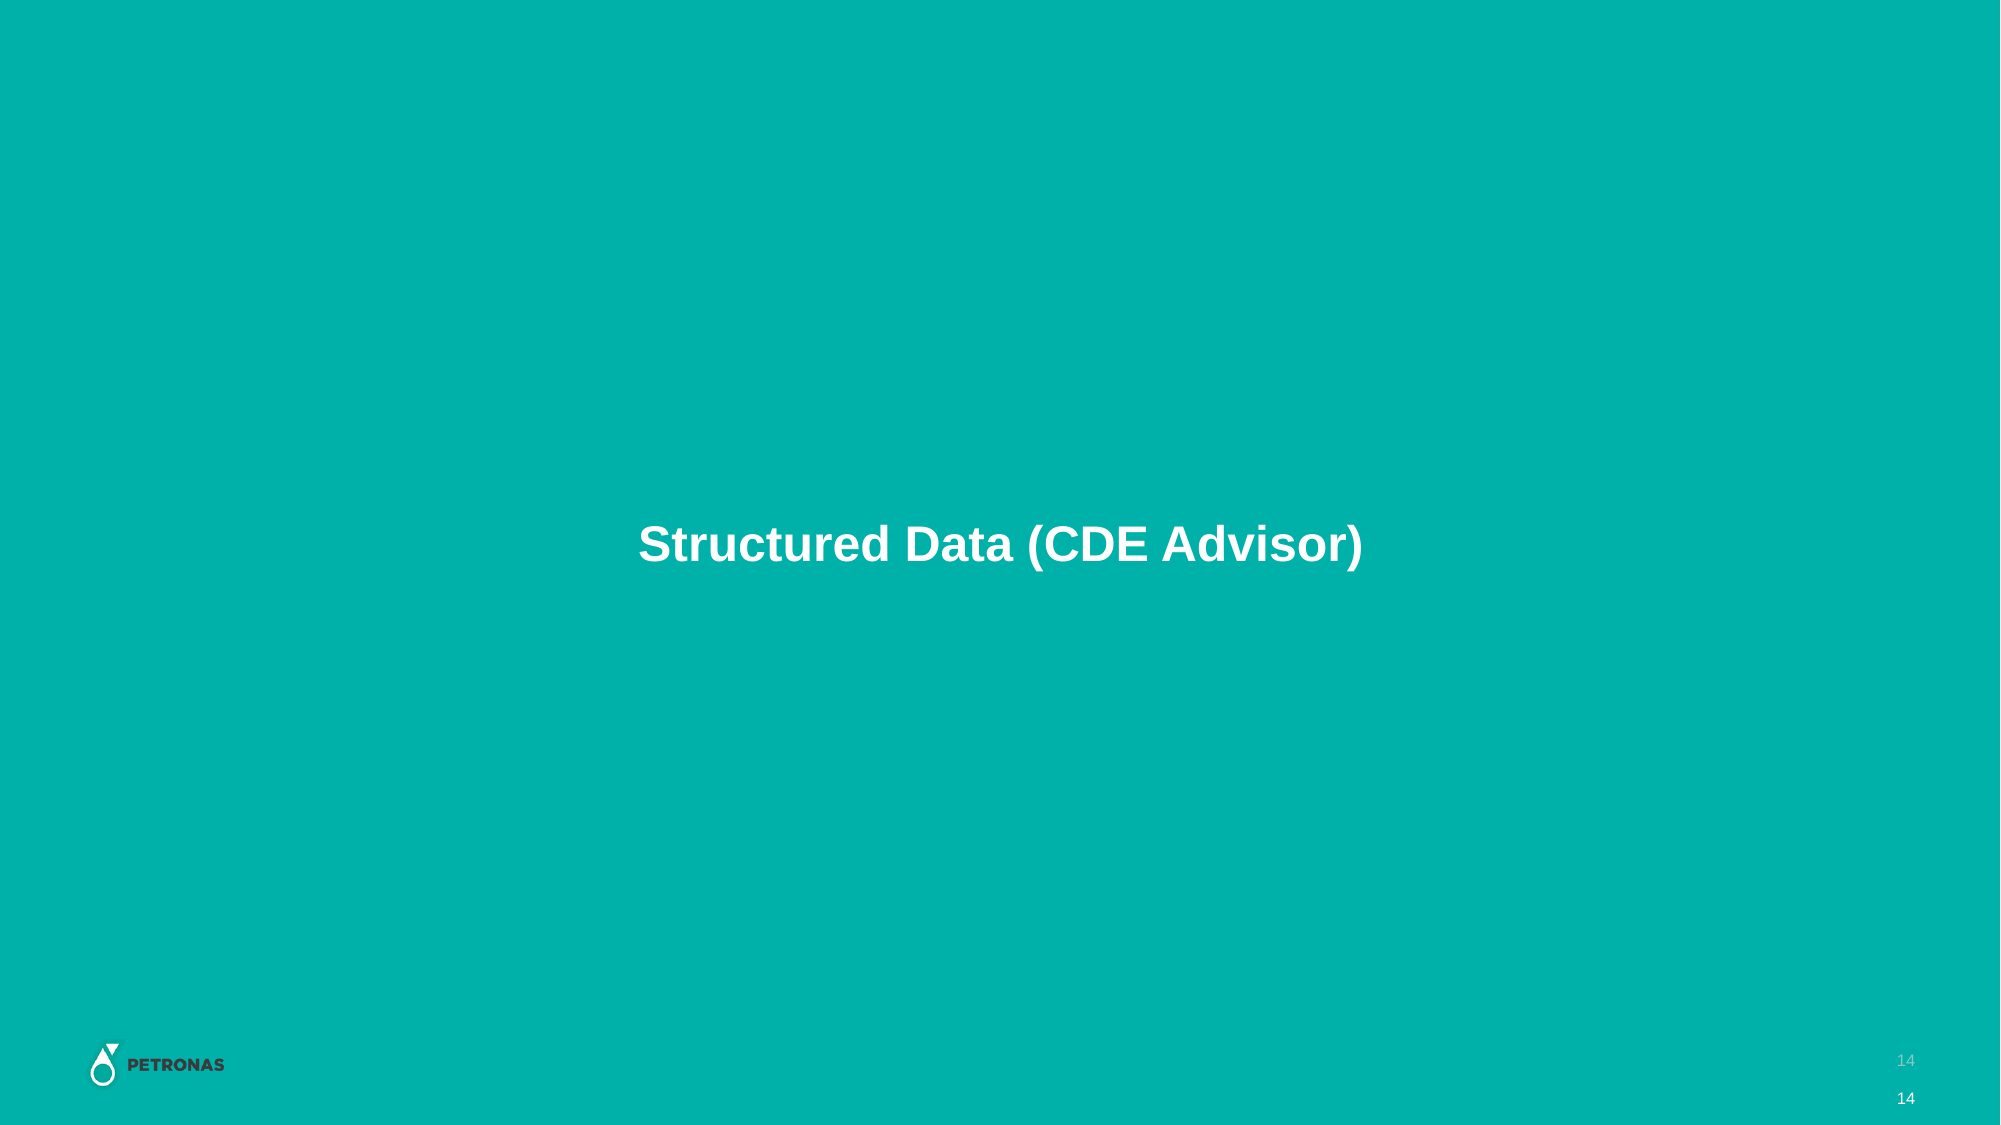

# Structured Data (CDE Advisor)
14
14